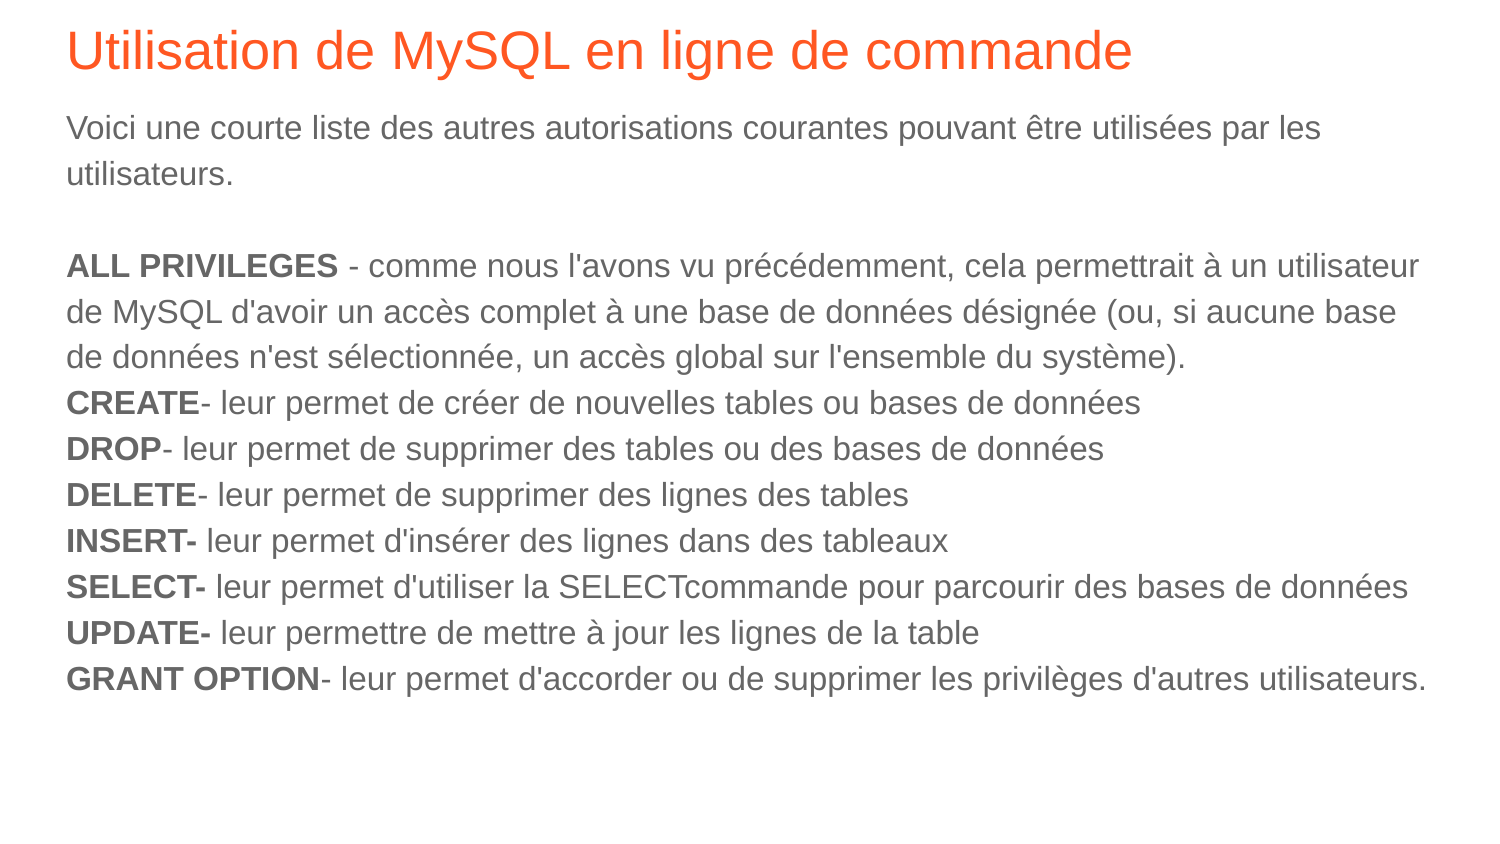

# Utilisation de MySQL en ligne de commande
Voici une courte liste des autres autorisations courantes pouvant être utilisées par les utilisateurs.
ALL PRIVILEGES - comme nous l'avons vu précédemment, cela permettrait à un utilisateur de MySQL d'avoir un accès complet à une base de données désignée (ou, si aucune base de données n'est sélectionnée, un accès global sur l'ensemble du système).
CREATE- leur permet de créer de nouvelles tables ou bases de données
DROP- leur permet de supprimer des tables ou des bases de données
DELETE- leur permet de supprimer des lignes des tables
INSERT- leur permet d'insérer des lignes dans des tableaux
SELECT- leur permet d'utiliser la SELECTcommande pour parcourir des bases de données
UPDATE- leur permettre de mettre à jour les lignes de la table
GRANT OPTION- leur permet d'accorder ou de supprimer les privilèges d'autres utilisateurs.